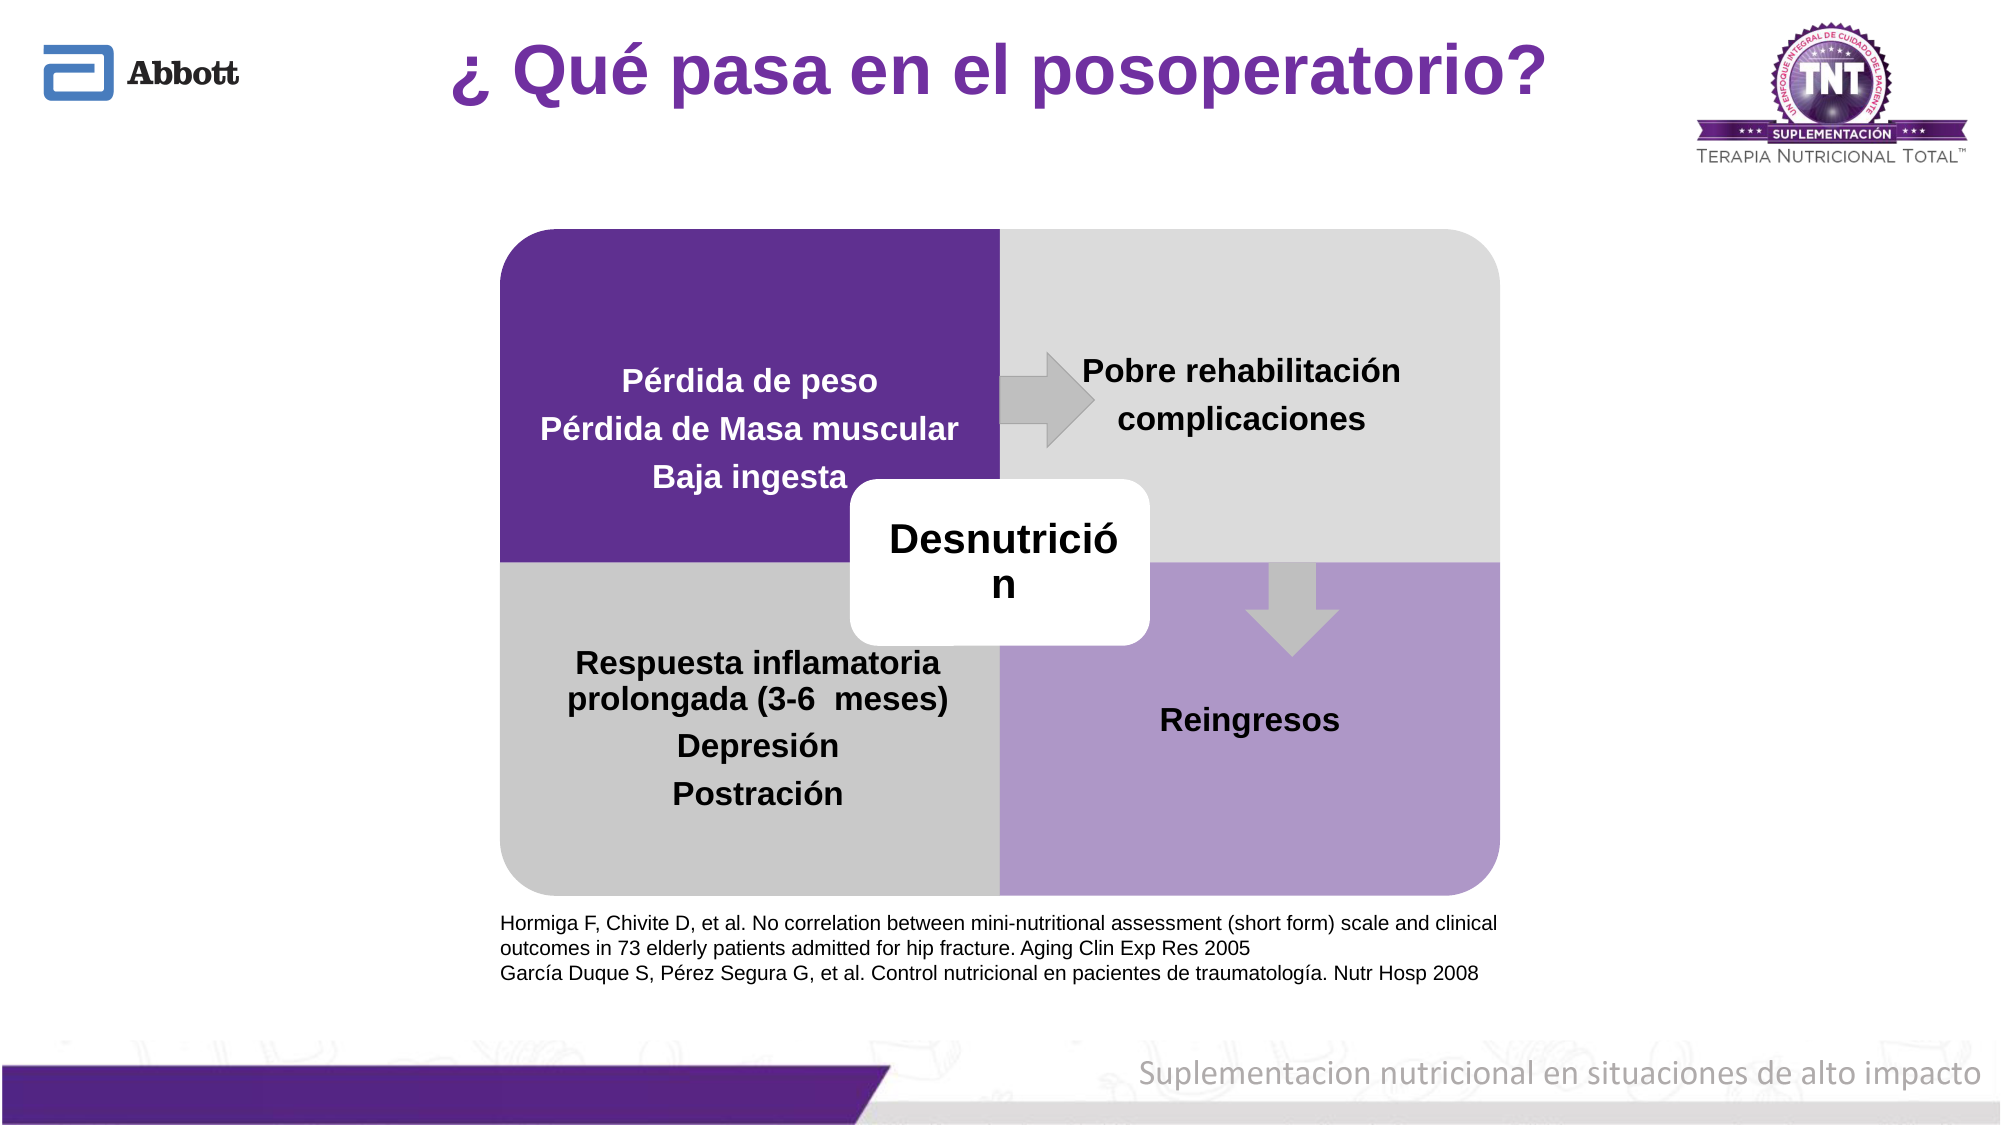

¿ Qué pasa en el posoperatorio?

Pérdida de peso
Pérdida de Masa muscular
Baja ingesta
Pobre rehabilitación
complicaciones
Respuesta inflamatoria prolongada (3-6  meses)
Depresión
Postración
Reingresos
Desnutrición

Hormiga F, Chivite D, et al. No correlation between mini-nutritional assessment (short form) scale and clinical outcomes in 73 elderly patients admitted for hip fracture. Aging Clin Exp Res 2005
García Duque S, Pérez Segura G, et al. Control nutricional en pacientes de traumatología. Nutr Hosp 2008